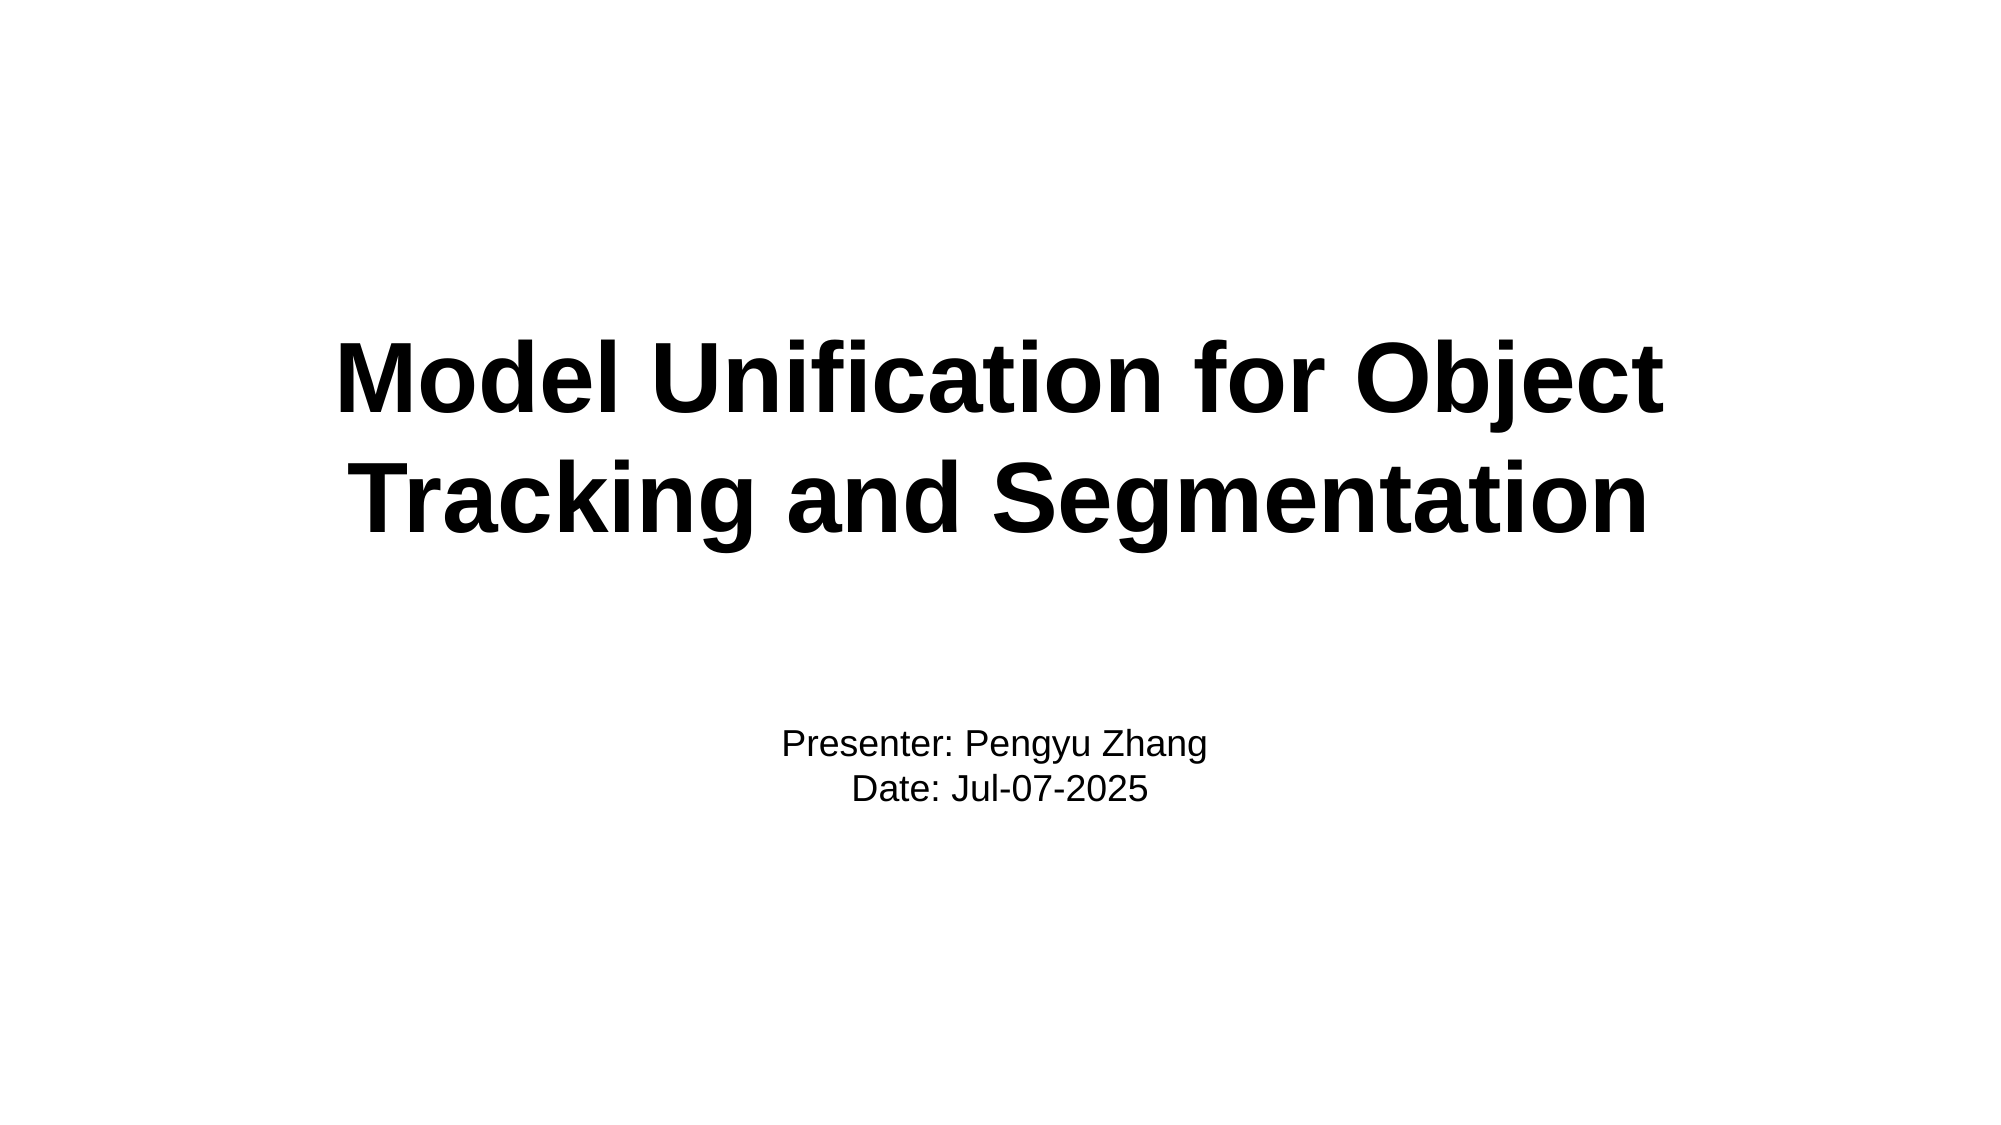

Model Unification for Object Tracking and Segmentation
Presenter: Pengyu Zhang
Date: Jul-07-2025